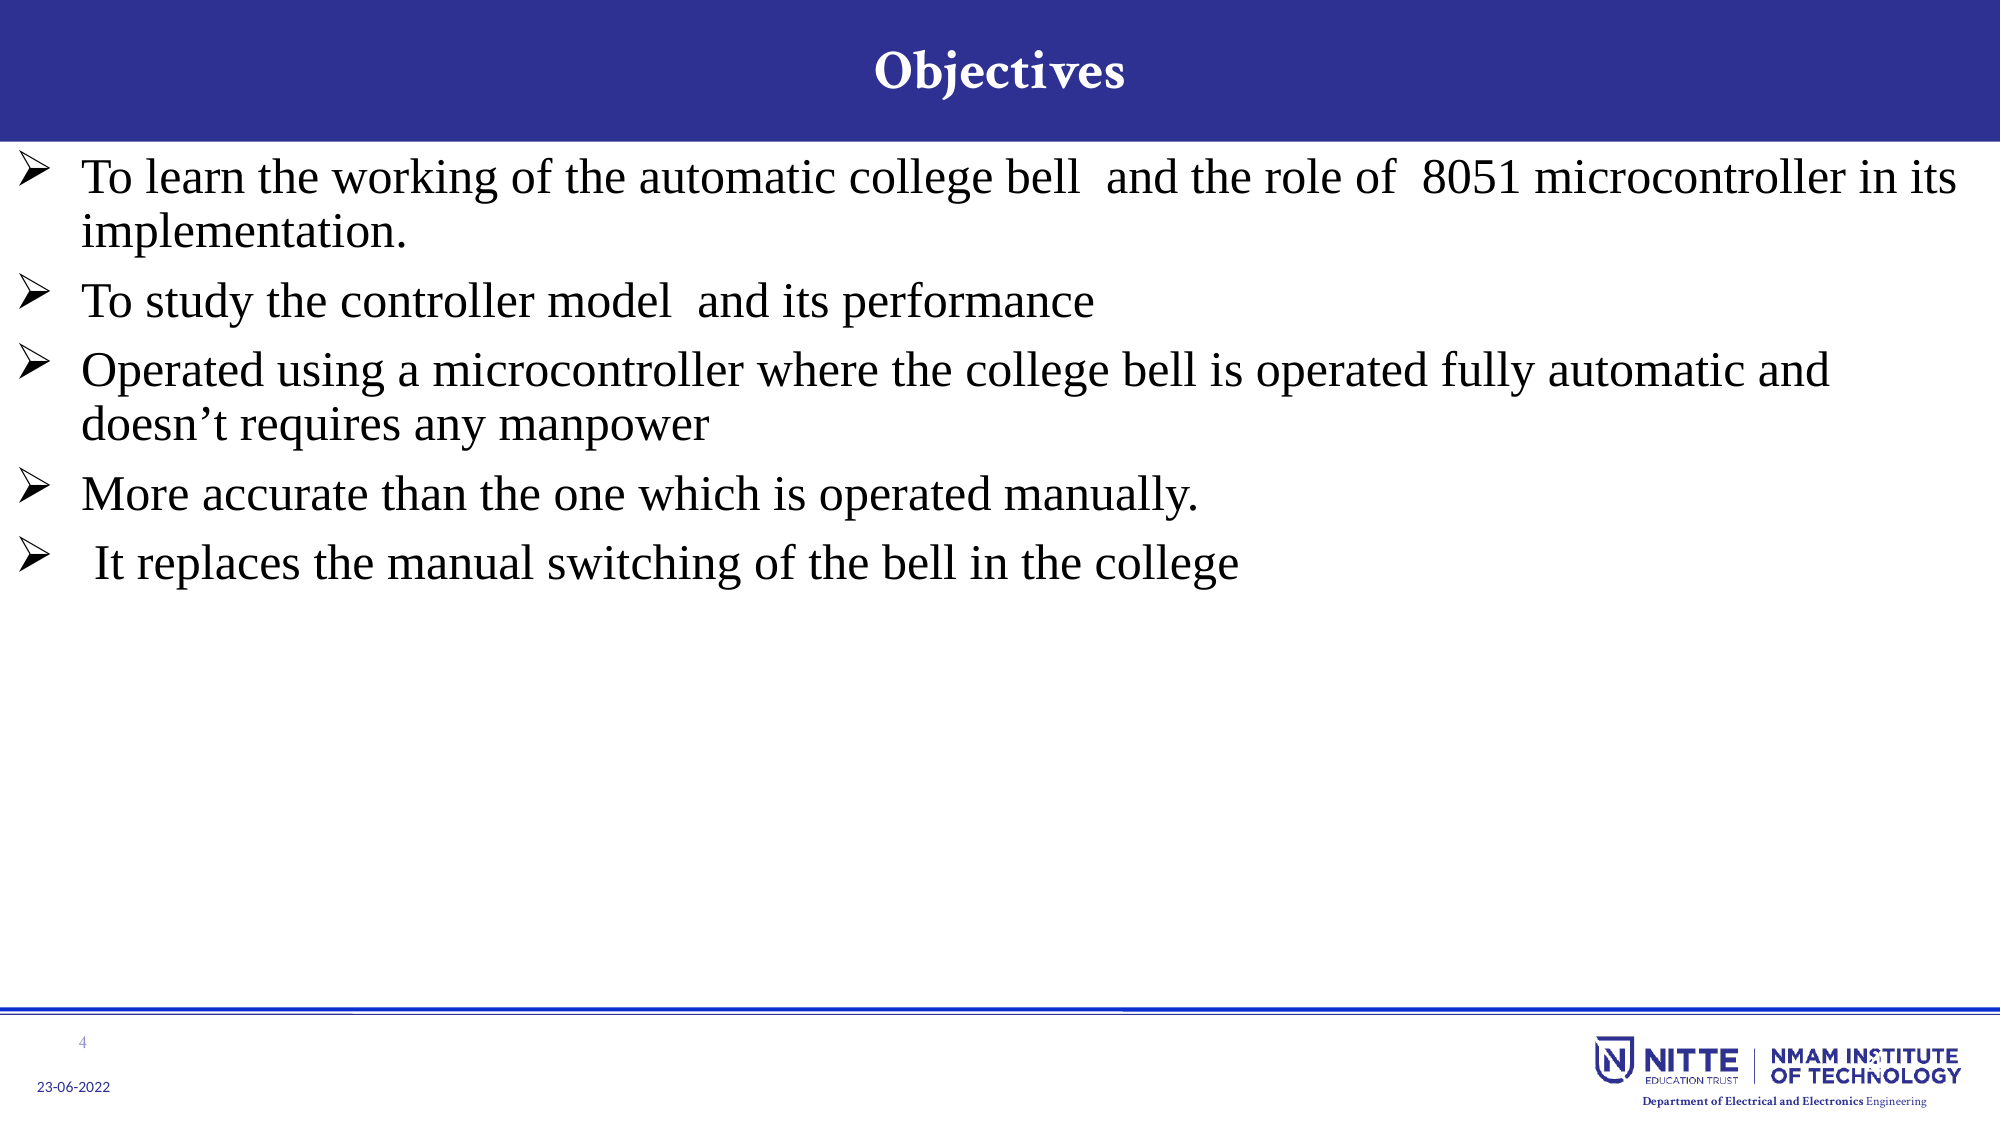

# Objectives
To learn the working of the automatic college bell  and the role of  8051 microcontroller in its implementation.
To study the controller model  and its performance
Operated using a microcontroller where the college bell is operated fully automatic and doesn’t requires any manpower
More accurate than the one which is operated manually.
 It replaces the manual switching of the bell in the college

4